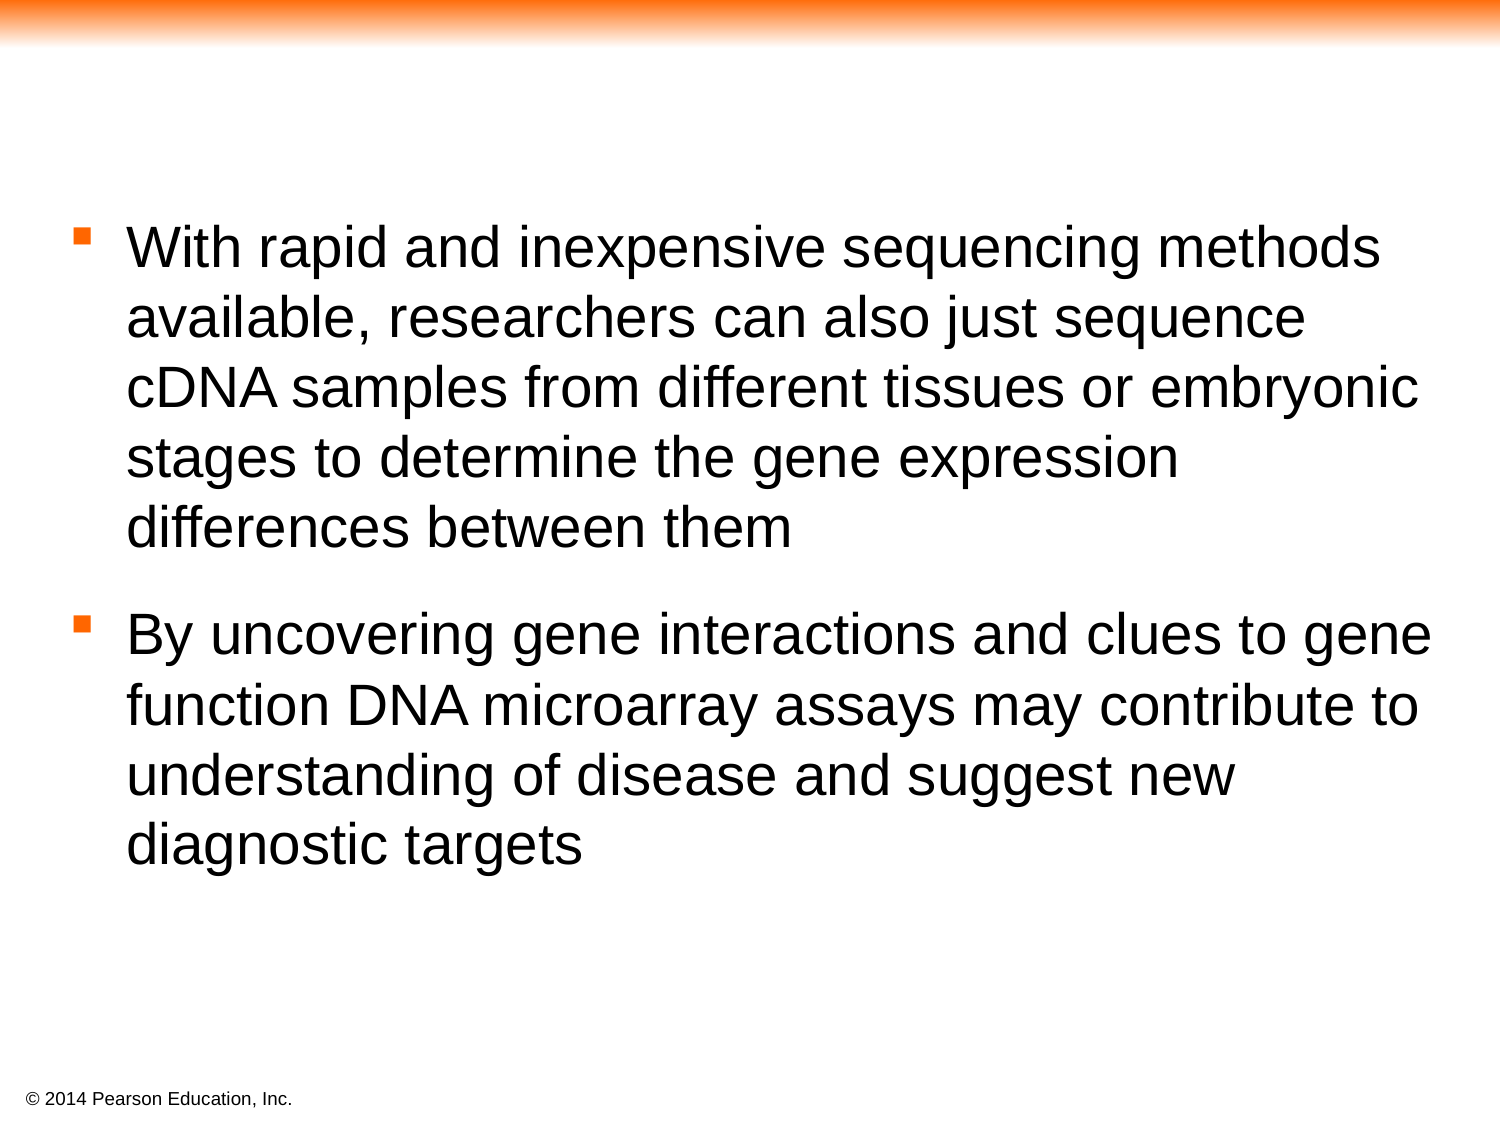

#
With rapid and inexpensive sequencing methods available, researchers can also just sequence cDNA samples from different tissues or embryonic stages to determine the gene expression differences between them
By uncovering gene interactions and clues to gene function DNA microarray assays may contribute to understanding of disease and suggest new diagnostic targets